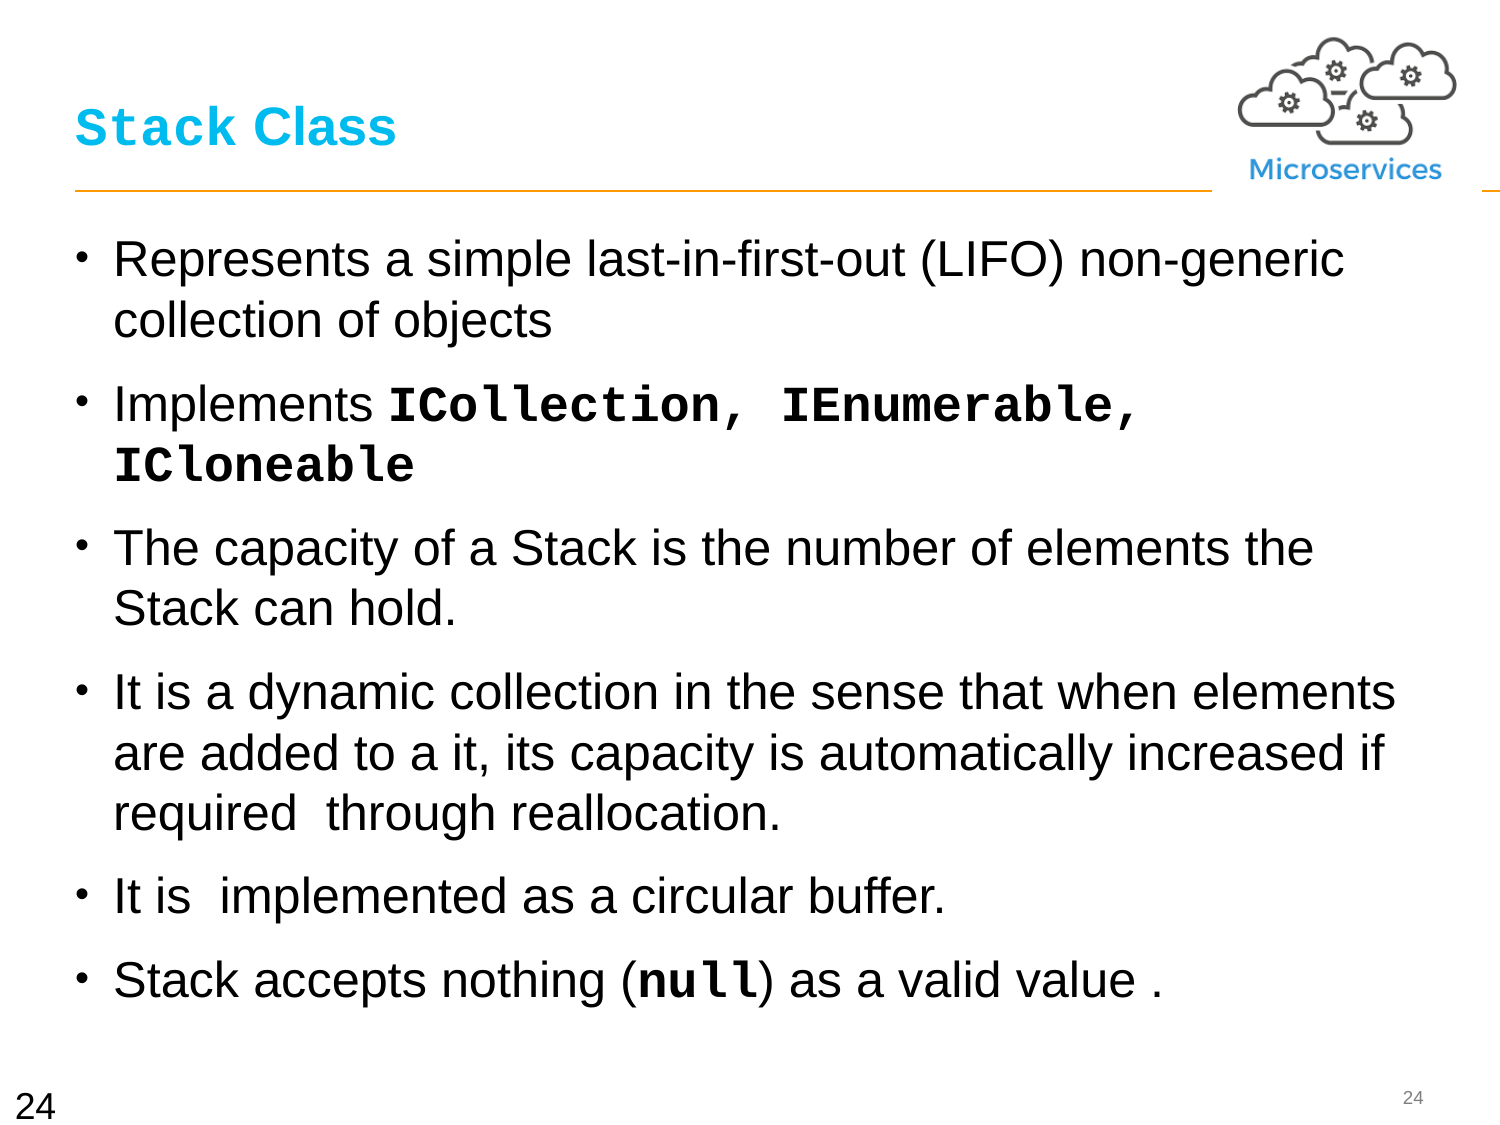

# Stack Class
Represents a simple last-in-first-out (LIFO) non-generic collection of objects
Implements ICollection, IEnumerable, ICloneable
The capacity of a Stack is the number of elements the Stack can hold.
It is a dynamic collection in the sense that when elements are added to a it, its capacity is automatically increased if required  through reallocation.
It is  implemented as a circular buffer.
Stack accepts nothing (null) as a valid value .
24